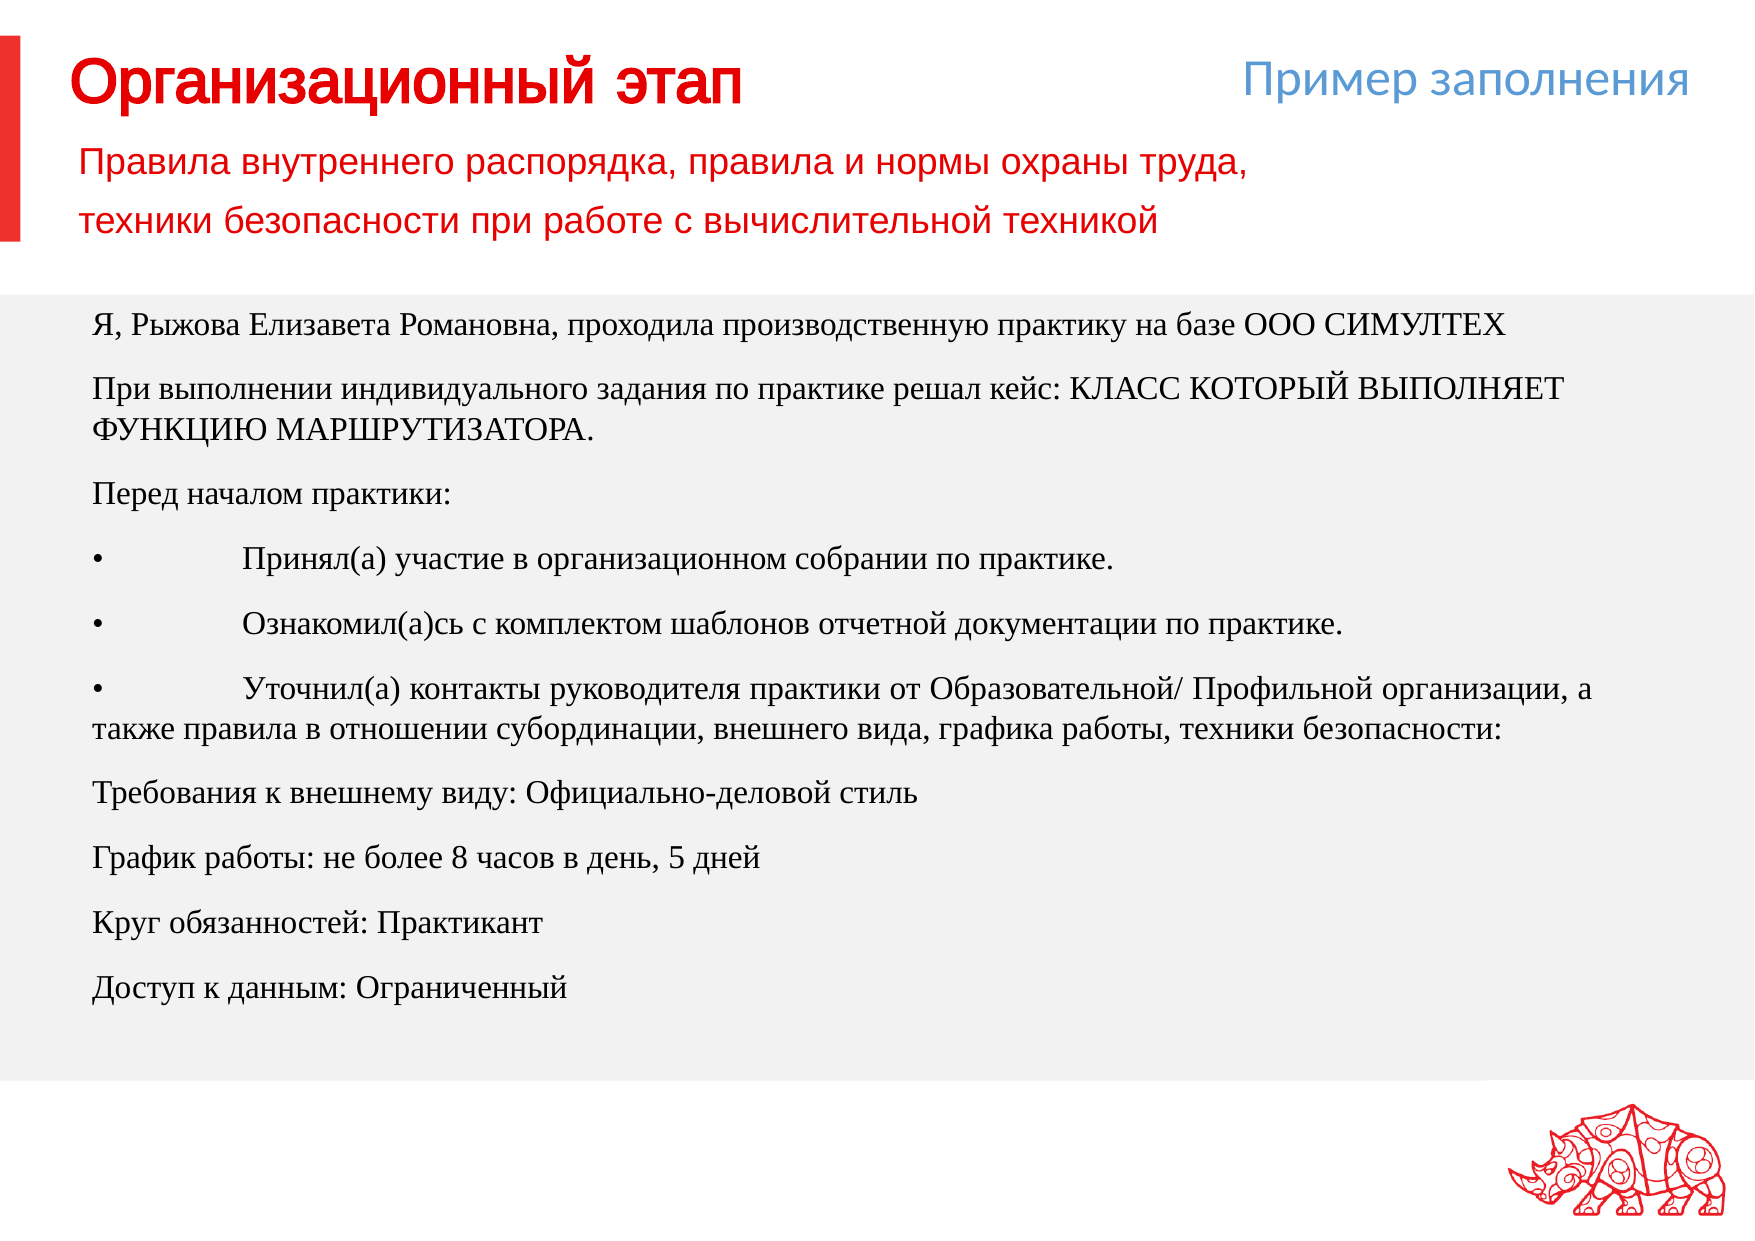

Пример заполнения
# Организационный этап
Правила внутреннего распорядка, правила и нормы охраны труда,
техники безопасности при работе с вычислительной техникой
Я, Рыжова Елизавета Романовна, проходила производственную практику на базе ООО СИМУЛТЕХ
При выполнении индивидуального задания по практике решал кейс: КЛАСС КОТОРЫЙ ВЫПОЛНЯЕТ ФУНКЦИЮ МАРШРУТИЗАТОРА.
Перед началом практики:
•	Принял(а) участие в организационном собрании по практике.
•	Ознакомил(а)сь с комплектом шаблонов отчетной документации по практике.
•	Уточнил(а) контакты руководителя практики от Образовательной/ Профильной организации, а также правила в отношении субординации, внешнего вида, графика работы, техники безопасности:
Требования к внешнему виду: Официально-деловой стиль
График работы: не более 8 часов в день, 5 дней
Круг обязанностей: Практикант
Доступ к данным: Ограниченный